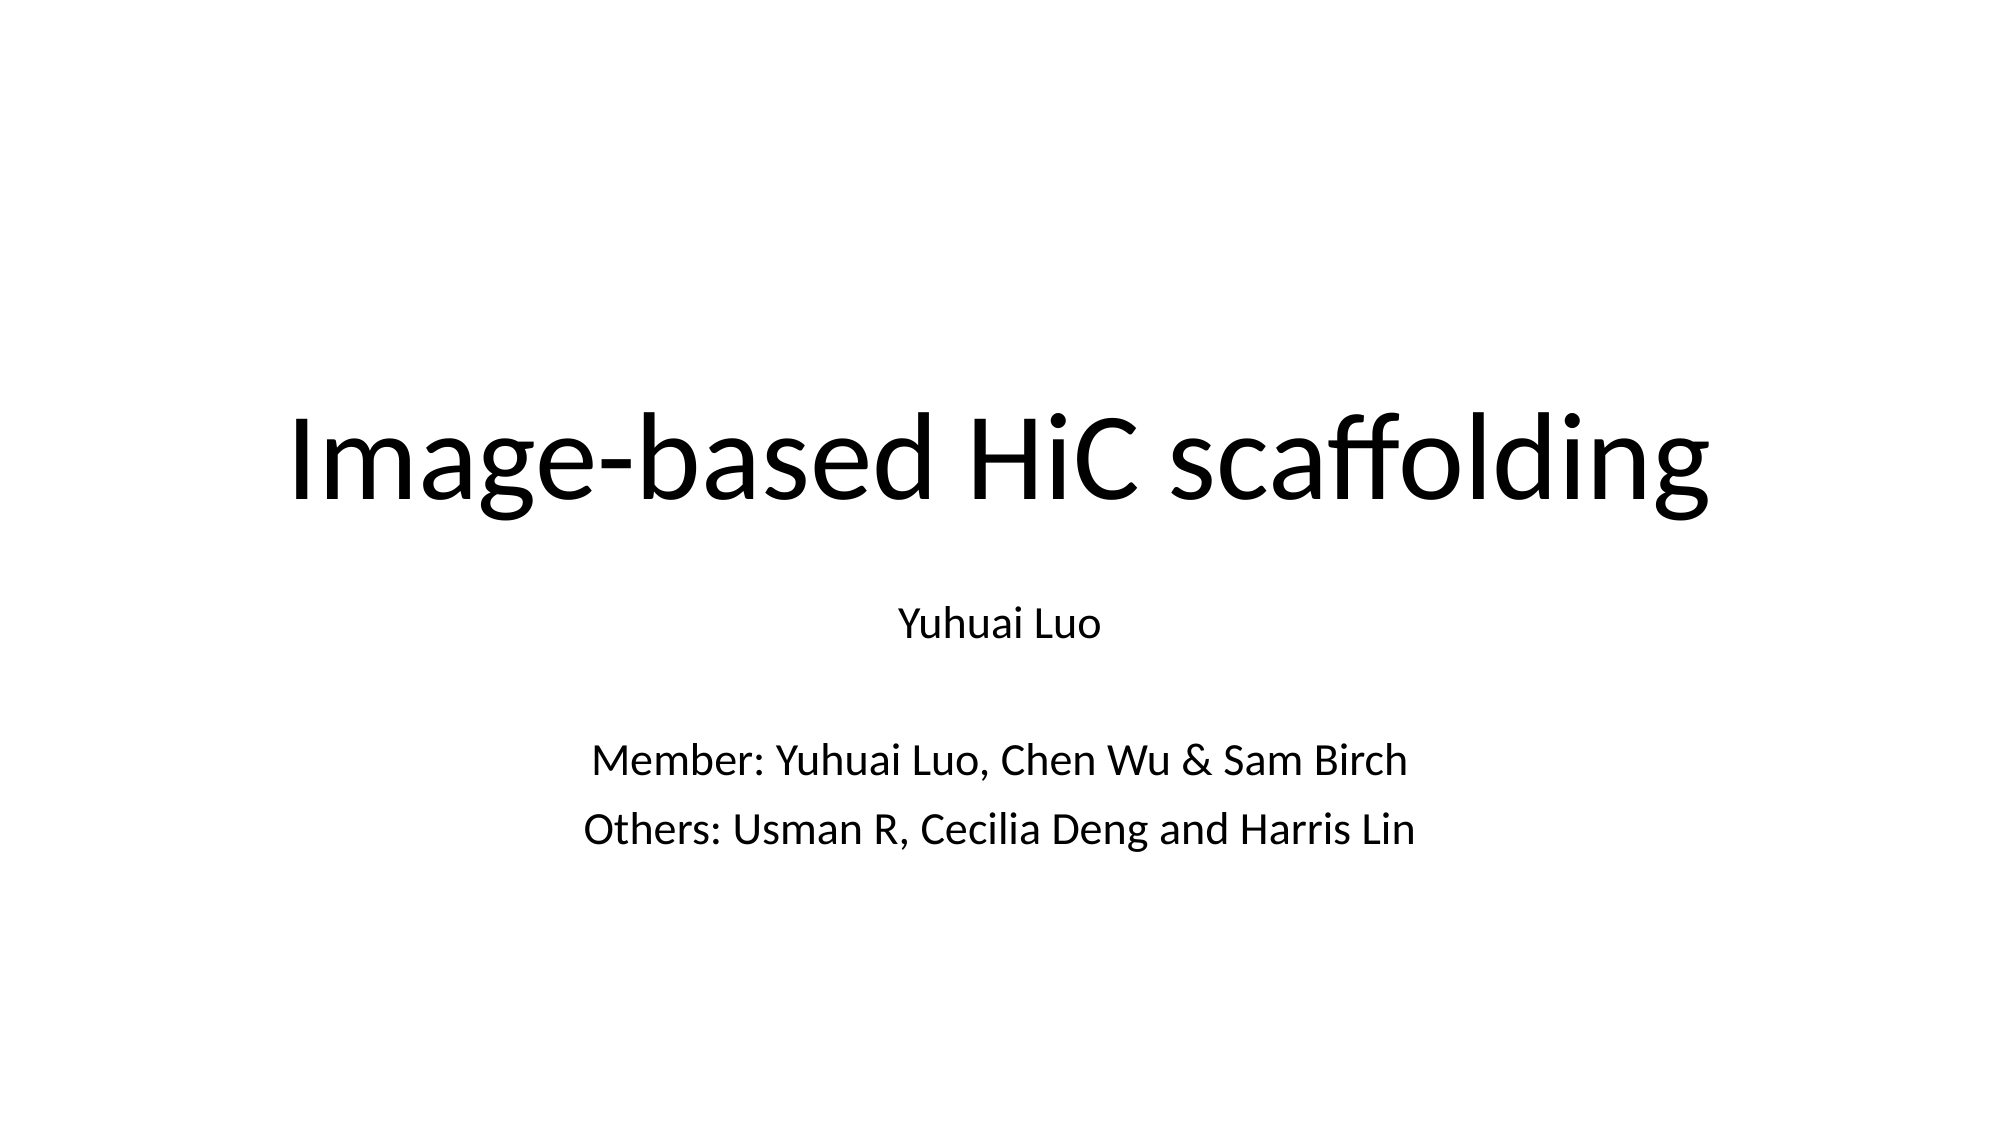

# Image-based HiC scaffolding
Yuhuai Luo

Member: Yuhuai Luo, Chen Wu & Sam Birch
Others: Usman R, Cecilia Deng and Harris Lin